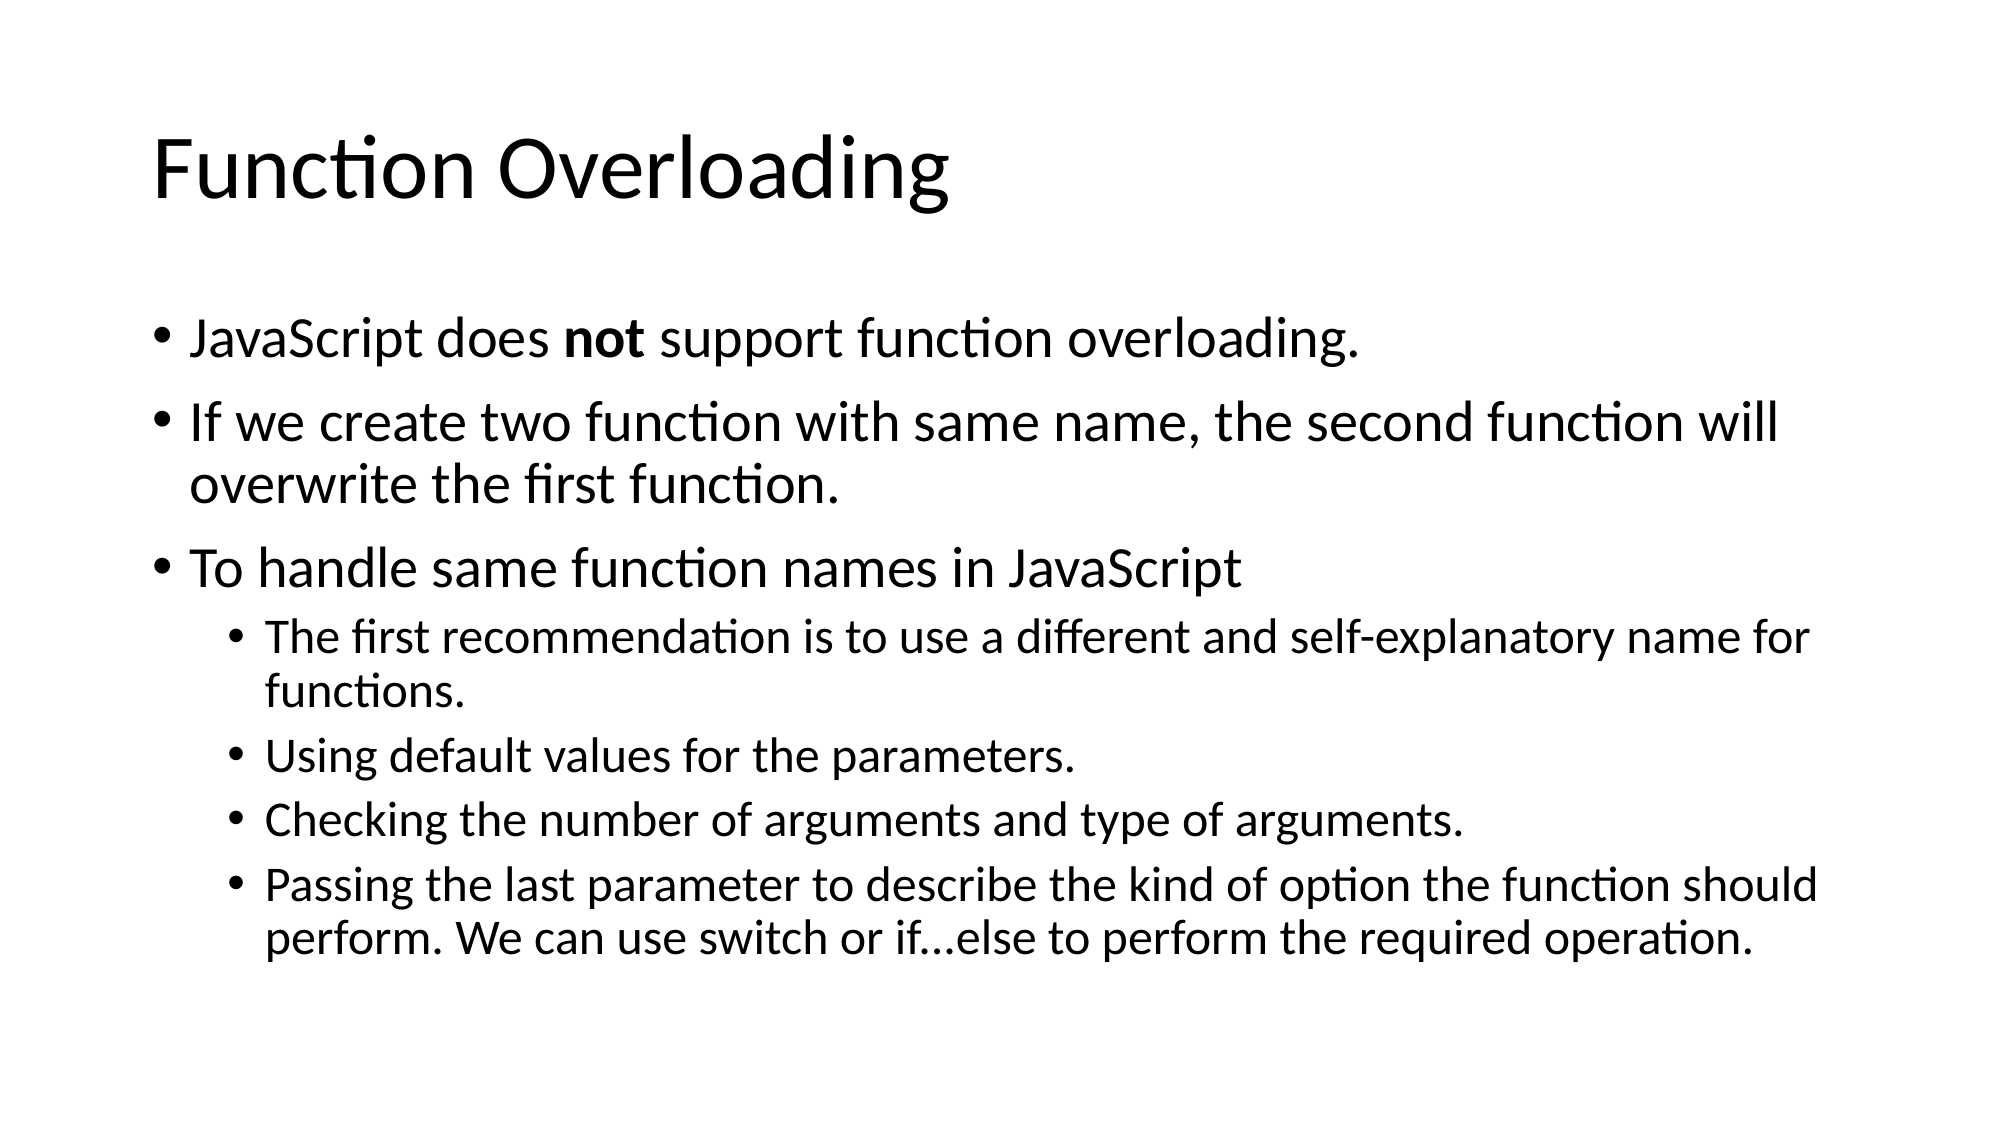

# Function Overloading
JavaScript does not support function overloading.
If we create two function with same name, the second function will overwrite the first function.
To handle same function names in JavaScript
The first recommendation is to use a different and self-explanatory name for functions.
Using default values for the parameters.
Checking the number of arguments and type of arguments.
Passing the last parameter to describe the kind of option the function should perform. We can use switch or if...else to perform the required operation.